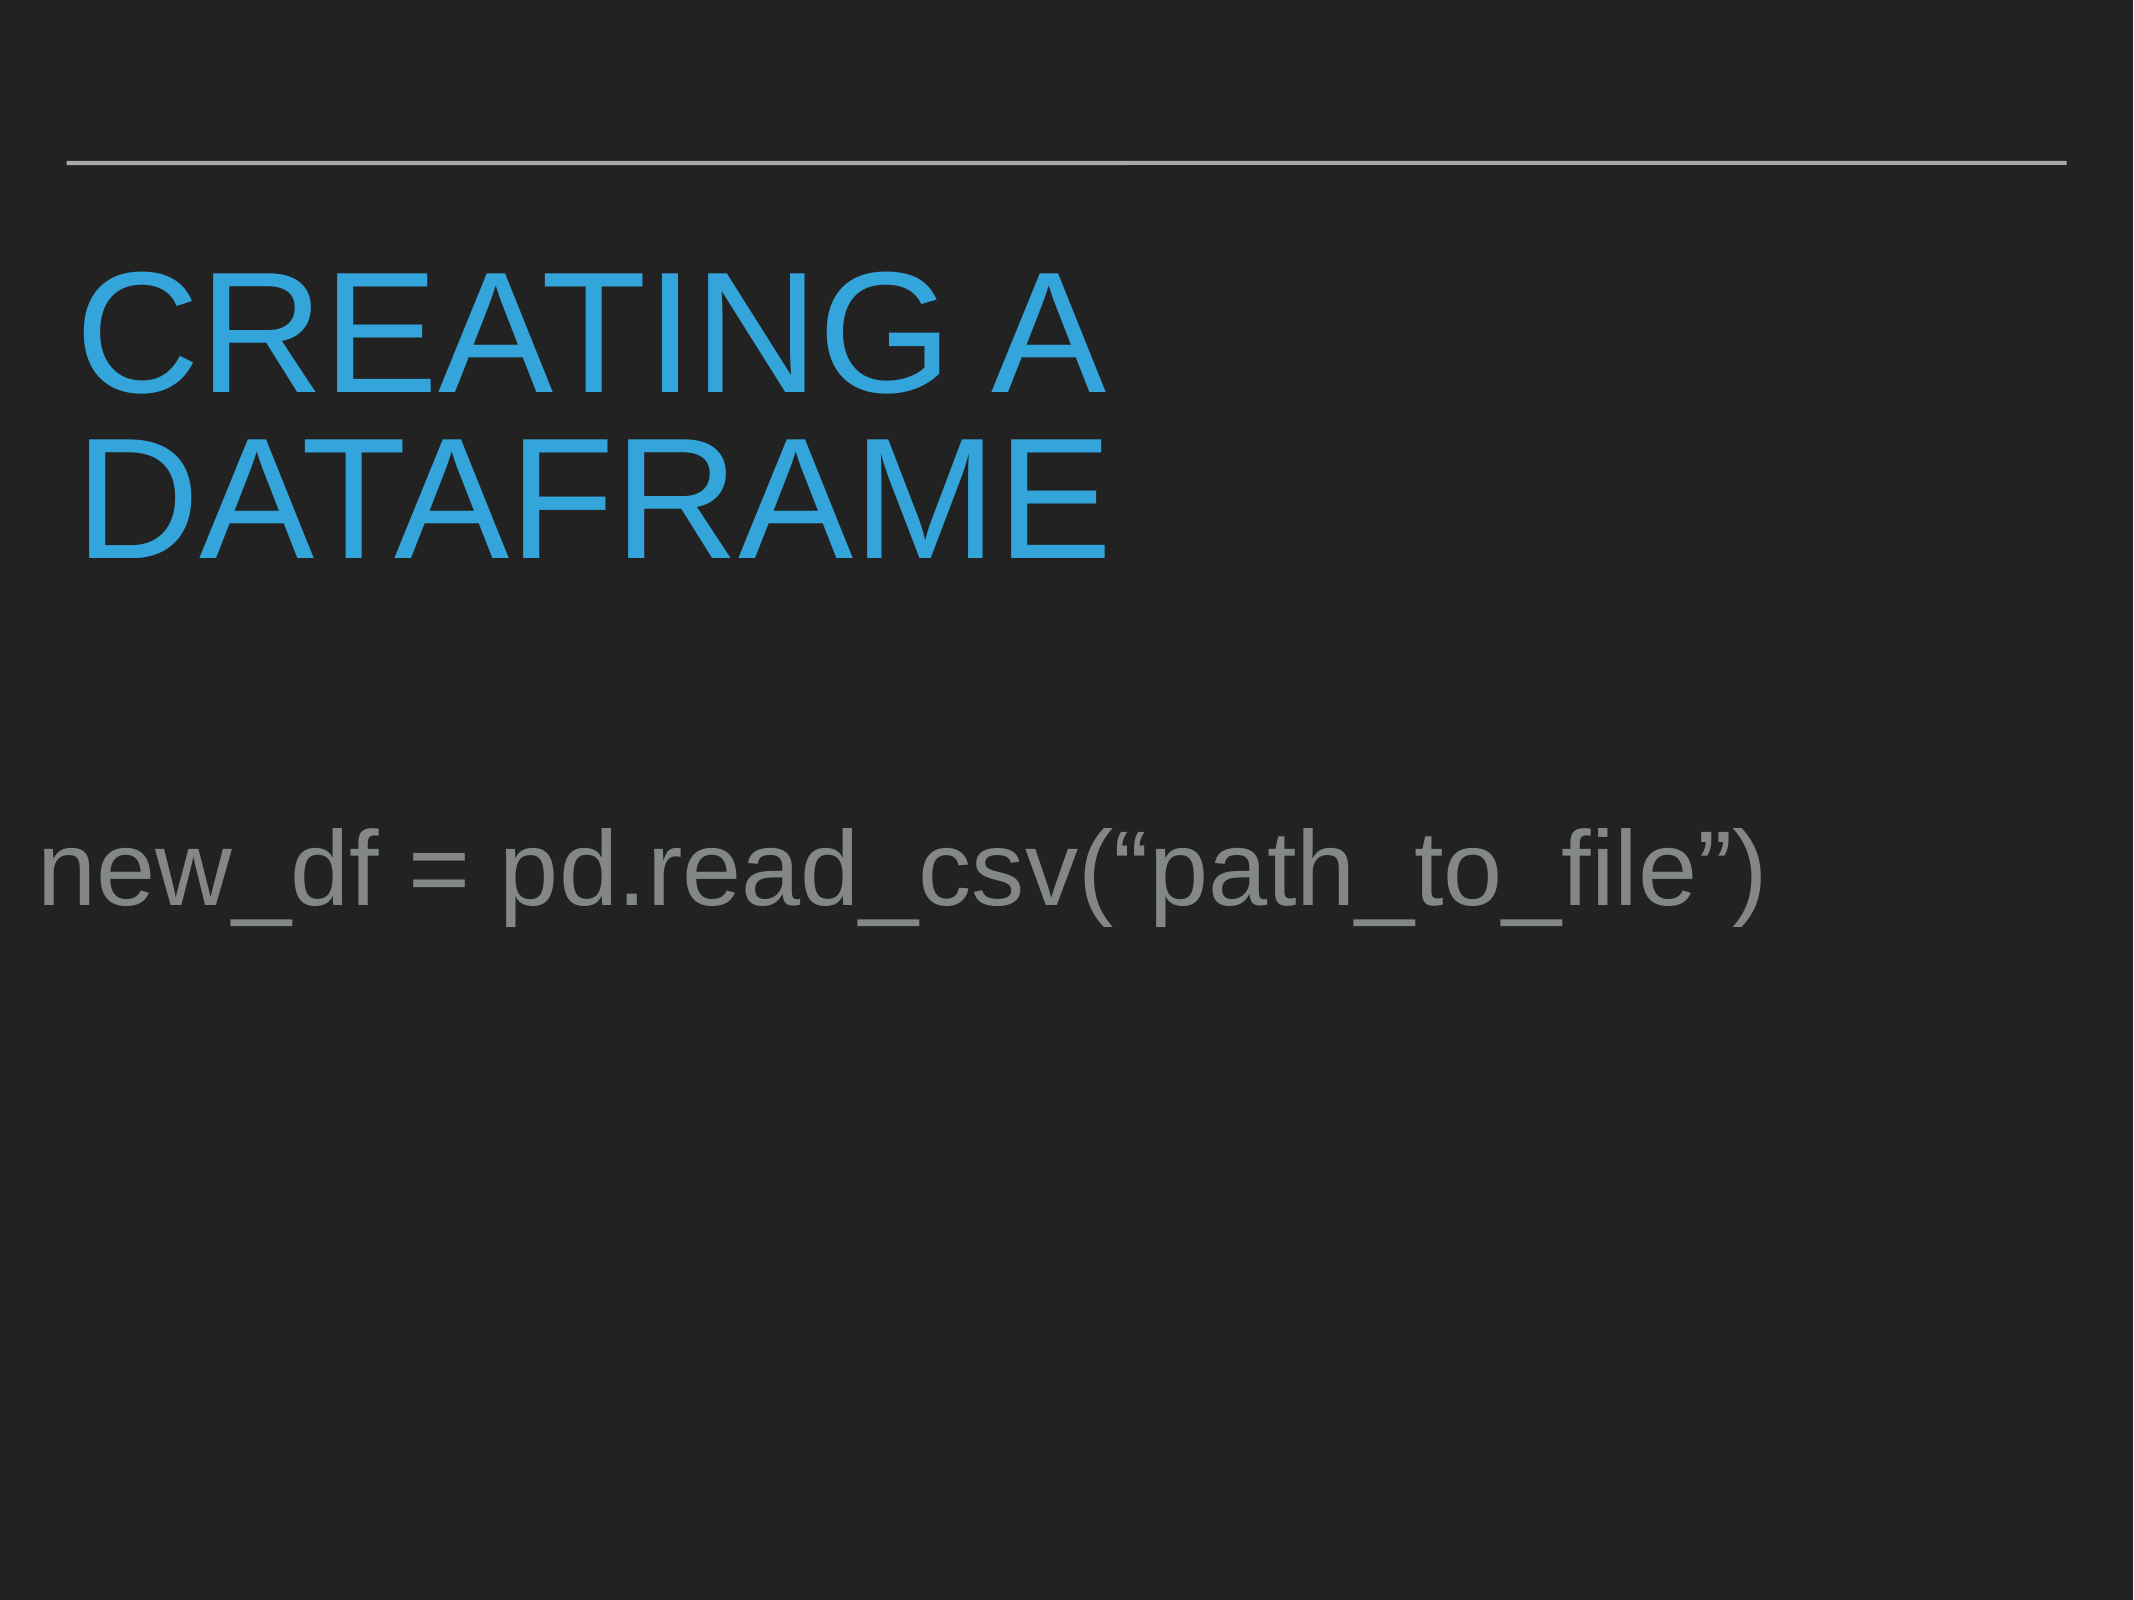

# creating a Dataframe
new_df = pd.read_csv(“path_to_file”)